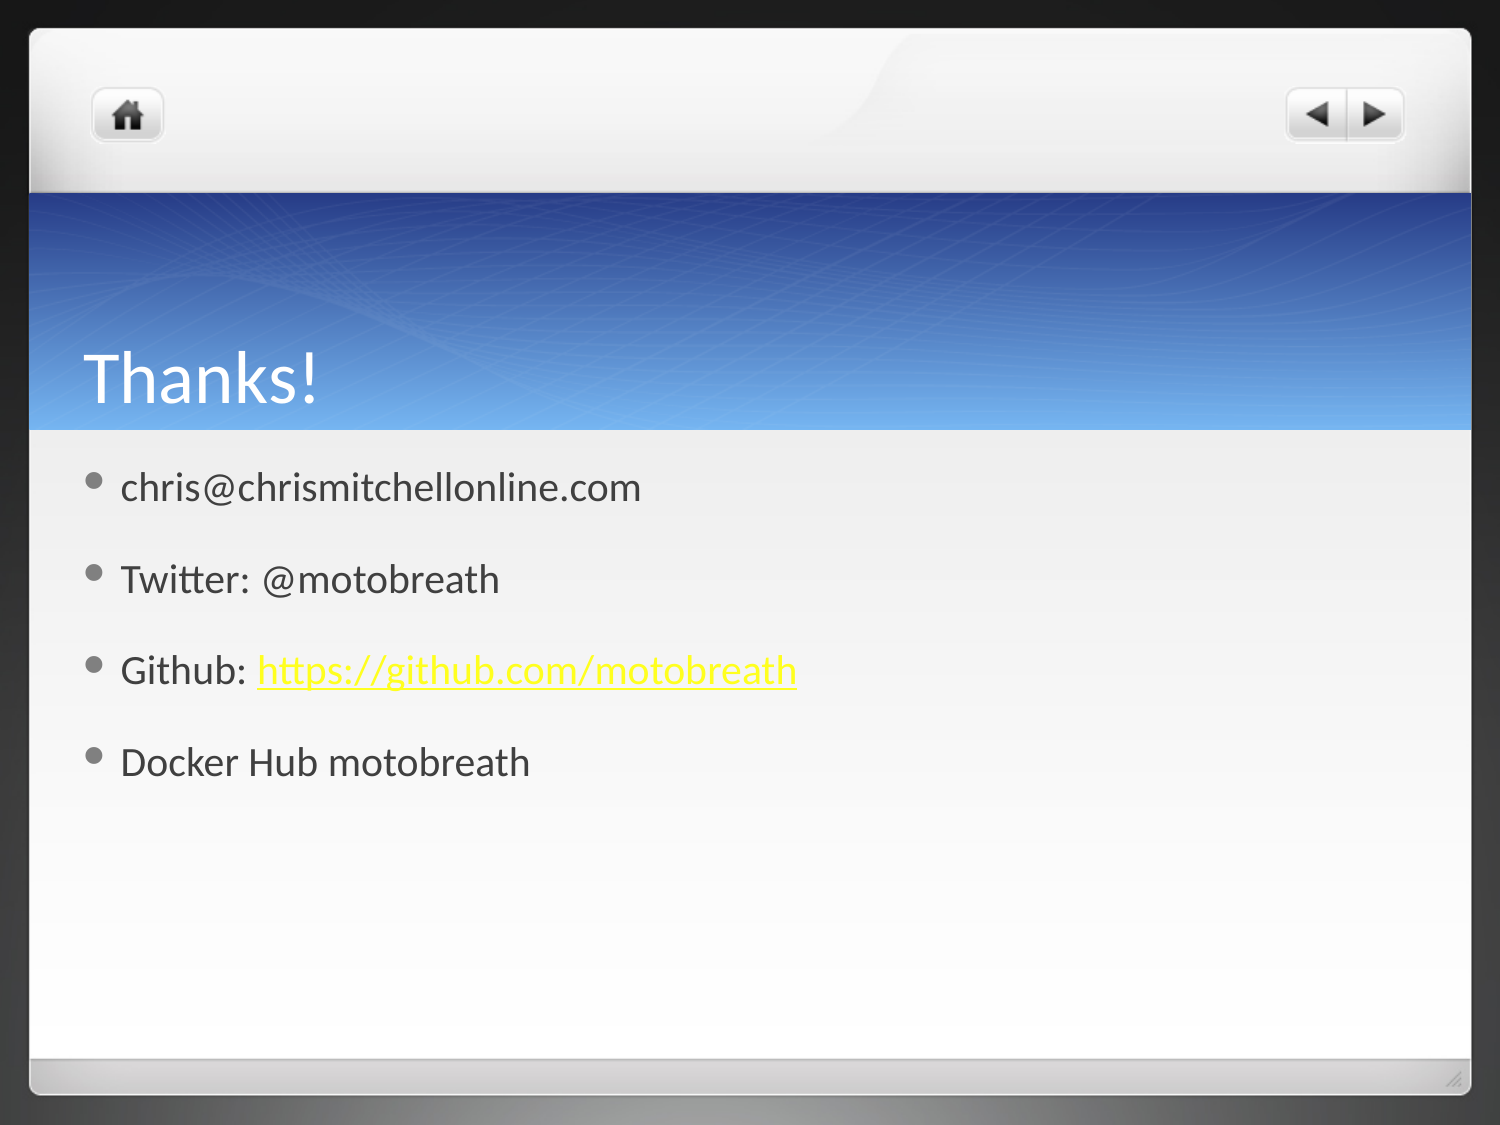

# Thanks!
chris@chrismitchellonline.com
Twitter: @motobreath
Github: https://github.com/motobreath
Docker Hub motobreath